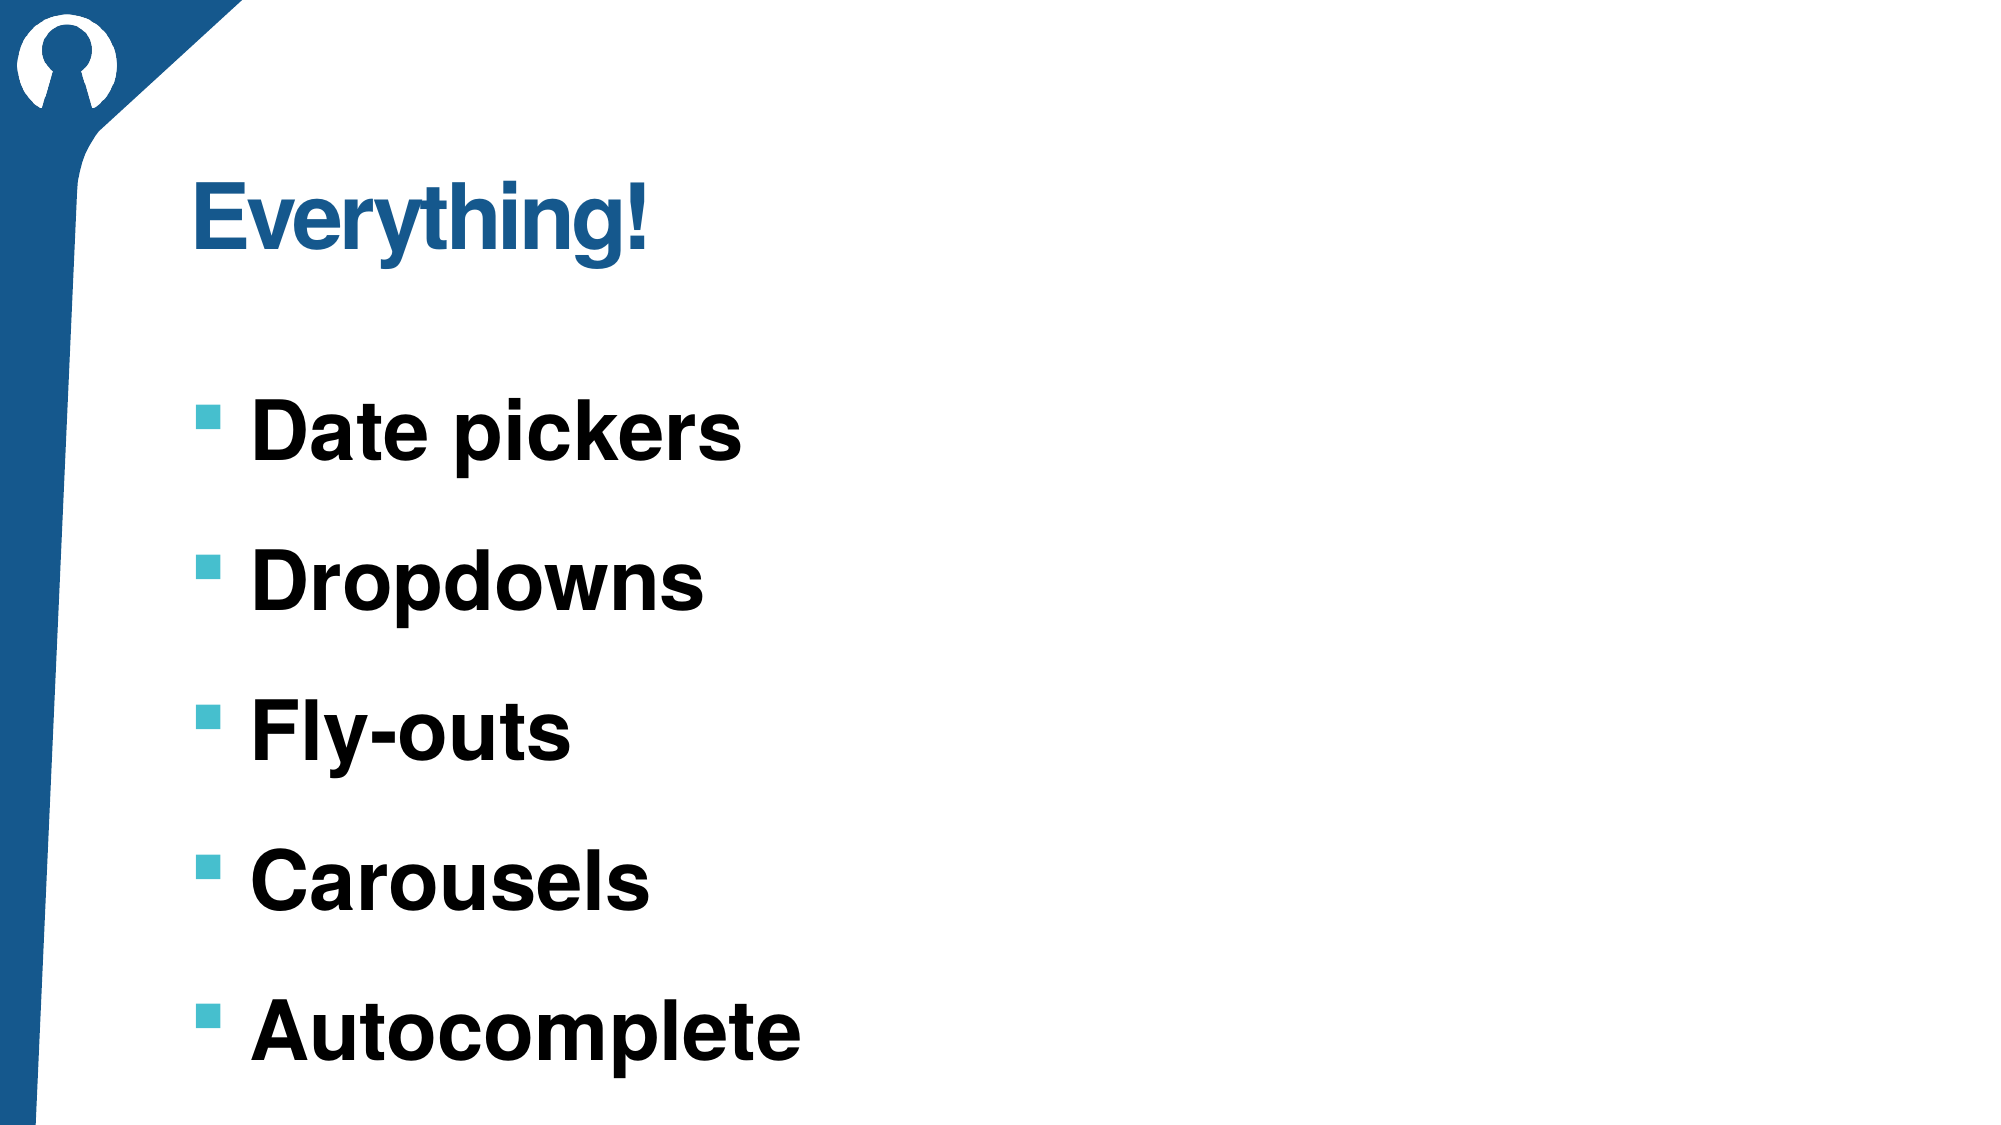

# Everything!
Date pickers
Dropdowns
Fly-outs
Carousels
Autocomplete